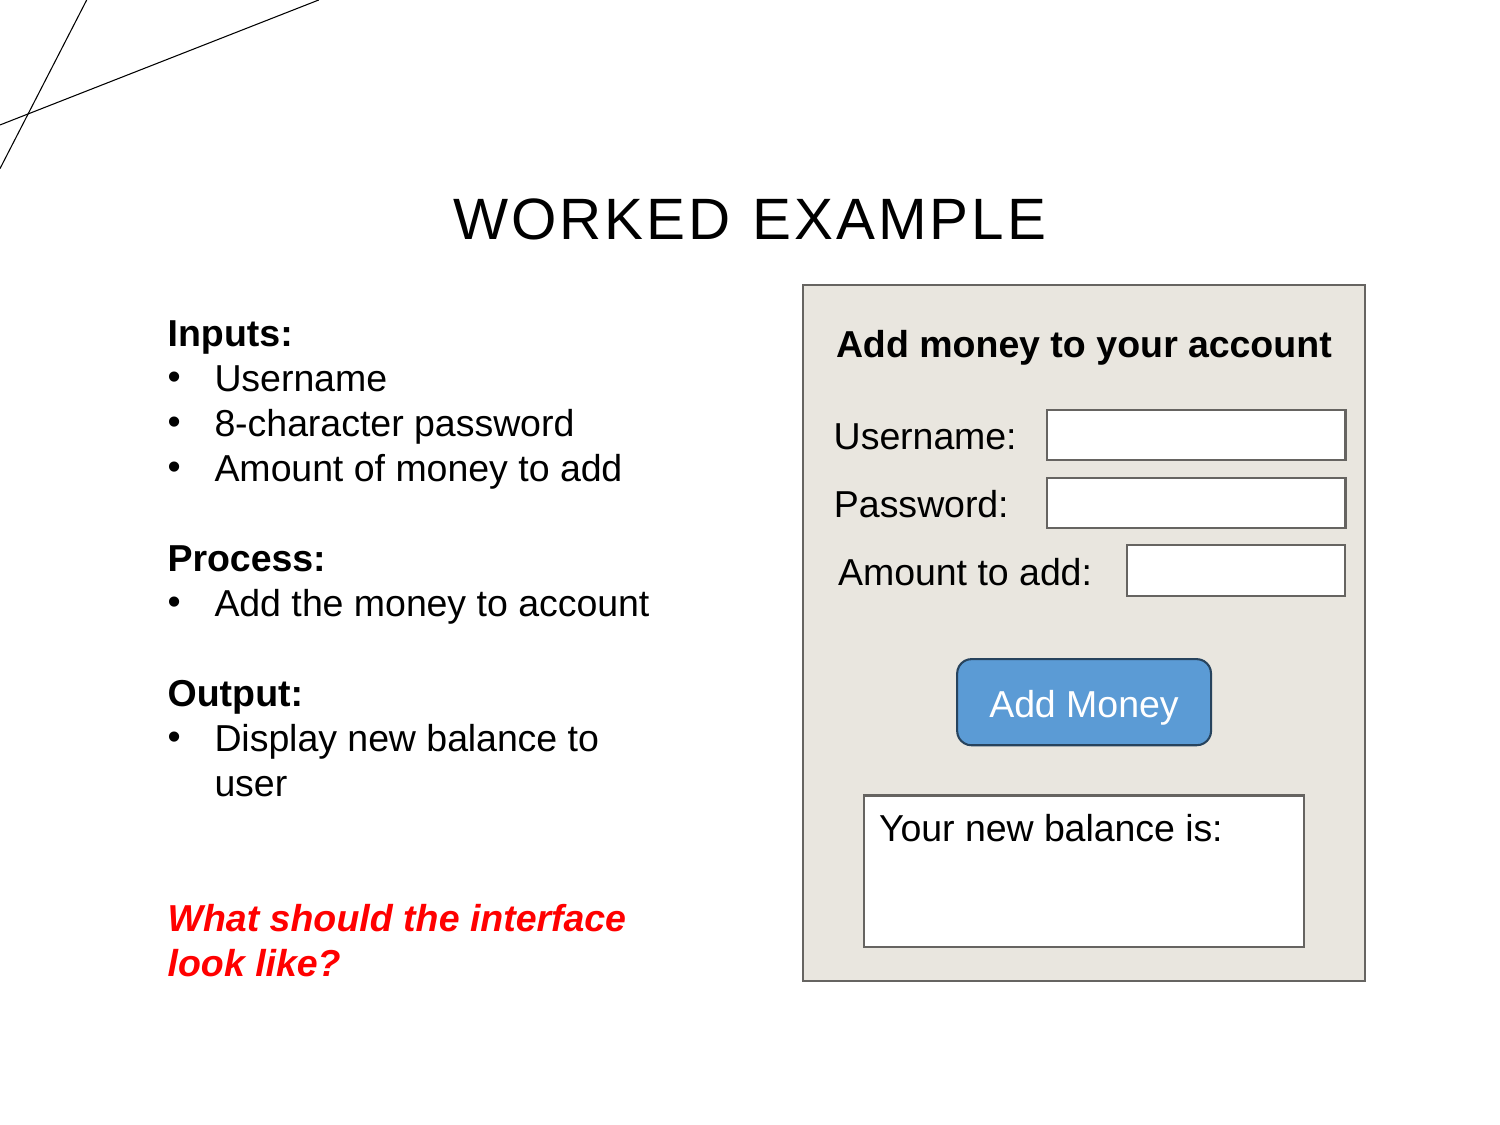

# Worked Example

Inputs:
Username
8-character password
Amount of money to add

Process:
Add the money to account

Output:
Display new balance to user

What should the interface look like?
Add money to your account
Username:

Password:

Amount to add:

Add Money
Your new balance is: